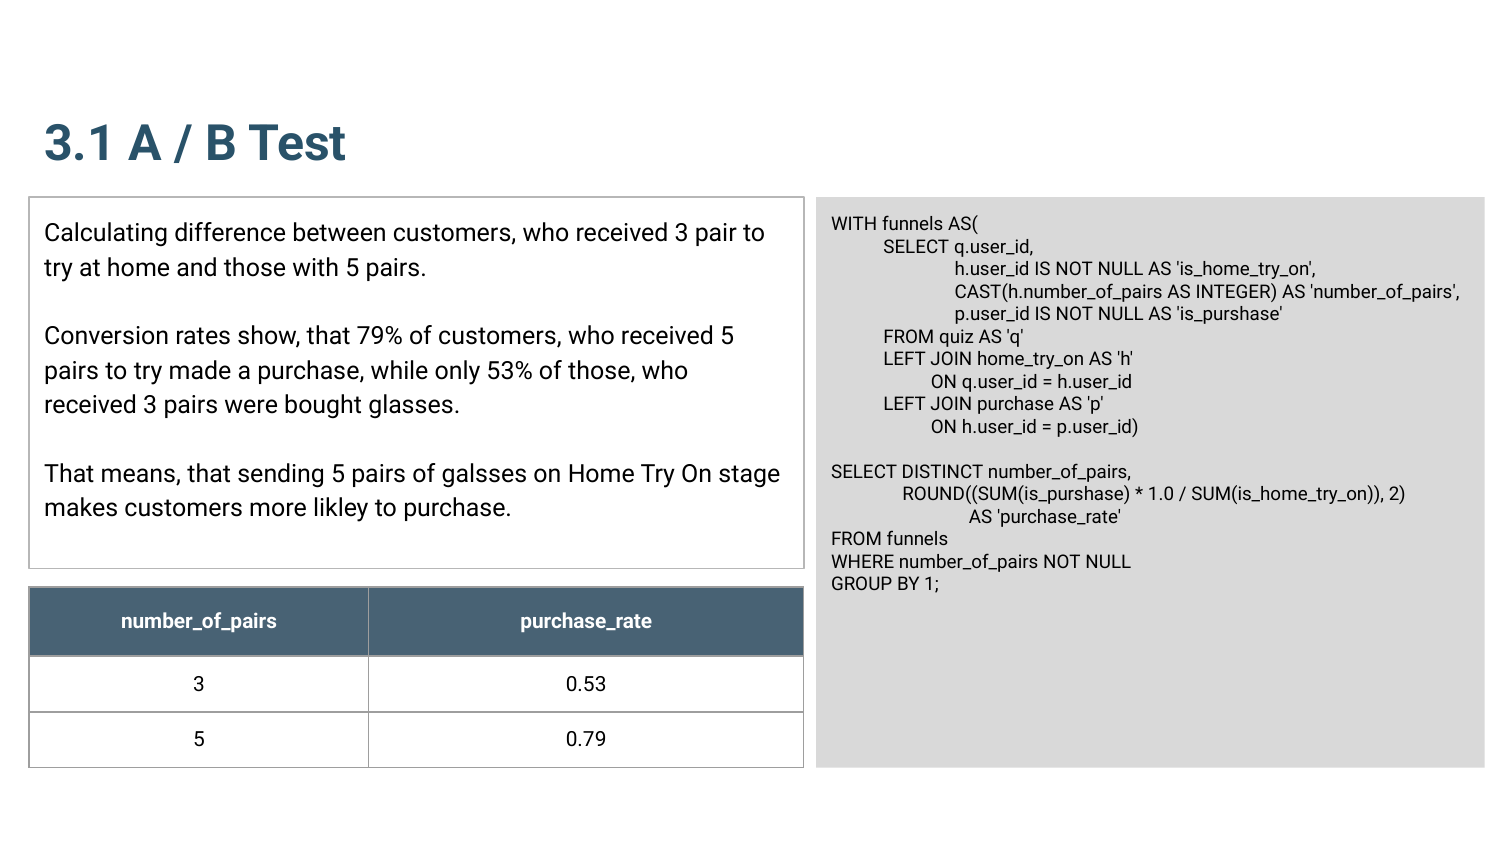

3.1 A / B Test
Calculating difference between customers, who received 3 pair to try at home and those with 5 pairs.

Conversion rates show, that 79% of customers, who received 5 pairs to try made a purchase, while only 53% of those, who received 3 pairs were bought glasses.

That means, that sending 5 pairs of galsses on Home Try On stage makes customers more likley to purchase.
WITH funnels AS(
           SELECT q.user_id,
                          h.user_id IS NOT NULL AS 'is_home_try_on',
                          CAST(h.number_of_pairs AS INTEGER) AS 'number_of_pairs',
                          p.user_id IS NOT NULL AS 'is_purshase'
           FROM quiz AS 'q'
           LEFT JOIN home_try_on AS 'h'
                     ON q.user_id = h.user_id
           LEFT JOIN purchase AS 'p'
                     ON h.user_id = p.user_id)

SELECT DISTINCT number_of_pairs,
               ROUND((SUM(is_purshase) * 1.0 / SUM(is_home_try_on)), 2)
                             AS 'purchase_rate'
FROM funnels
WHERE number_of_pairs NOT NULL
GROUP BY 1;

| number\_of\_pairs | purchase\_rate |
| --- | --- |
| 3 | 0.53 |
| 5 | 0.79 |